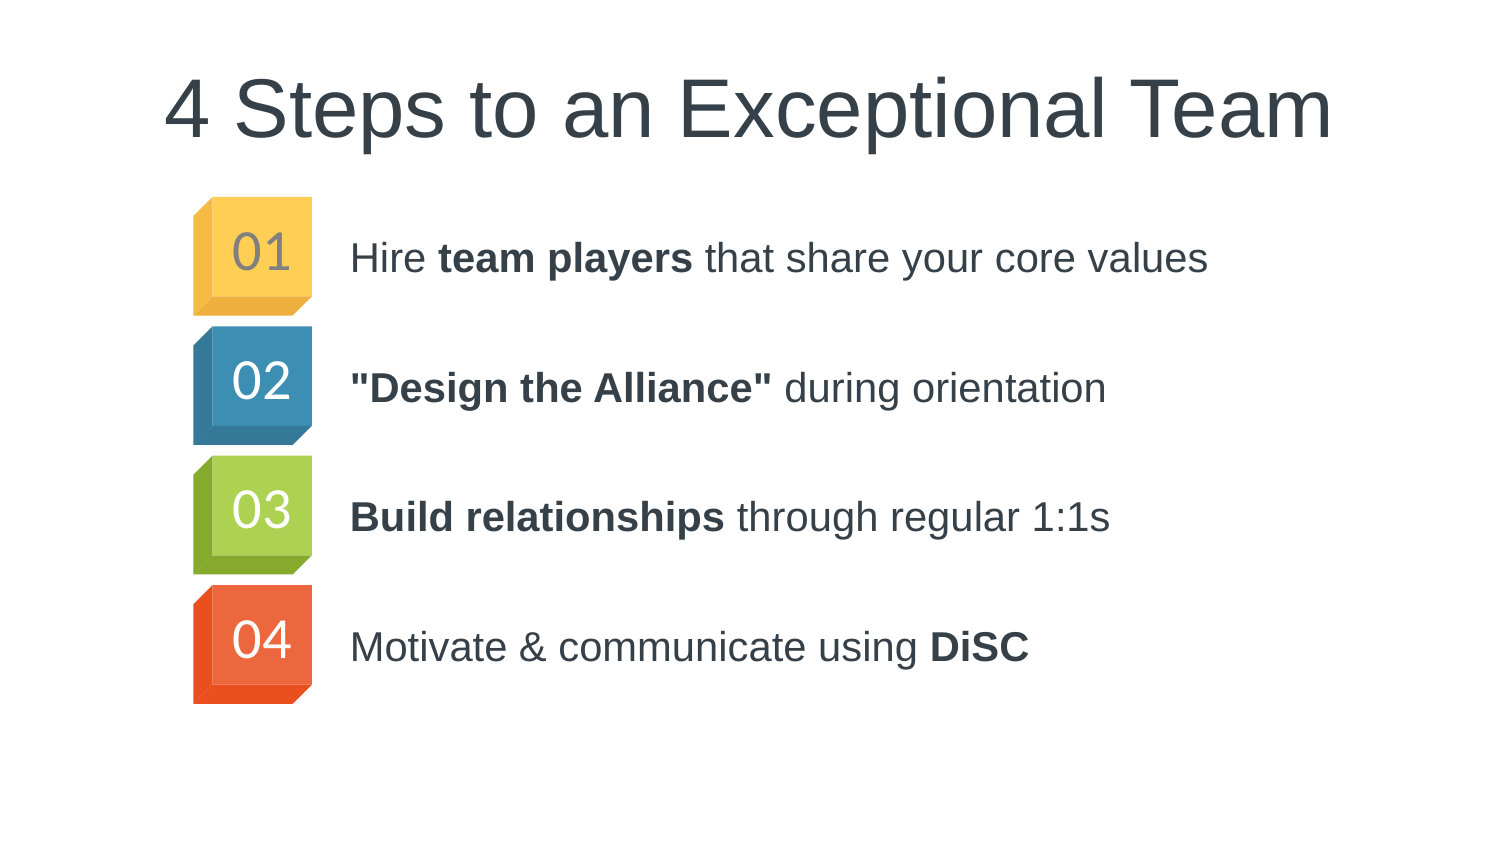

# 4 Steps to an Exceptional Team

01
Hire team players that share your core values

02
"Design the Alliance" during orientation

03
Build relationships through regular 1:1s

04
Motivate & communicate using DiSC

05
Motivate using autonomy / mastery / purpose